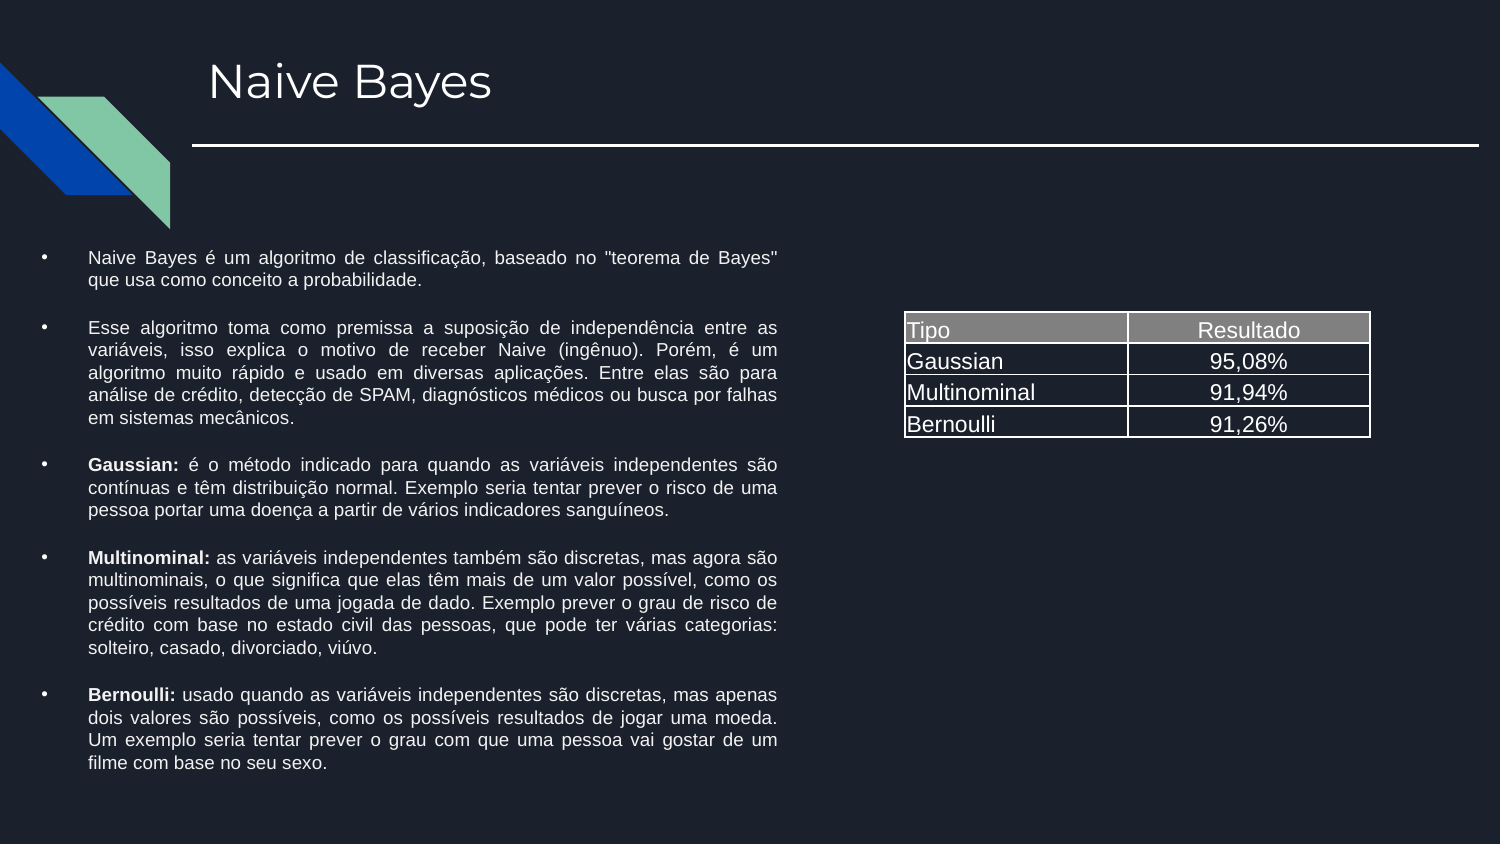

Naive Bayes
Naive Bayes é um algoritmo de classificação, baseado no "teorema de Bayes" que usa como conceito a probabilidade.
Esse algoritmo toma como premissa a suposição de independência entre as variáveis, isso explica o motivo de receber Naive (ingênuo). Porém, é um algoritmo muito rápido e usado em diversas aplicações. Entre elas são para análise de crédito, detecção de SPAM, diagnósticos médicos ou busca por falhas em sistemas mecânicos.
Gaussian: é o método indicado para quando as variáveis independentes são contínuas e têm distribuição normal. Exemplo seria tentar prever o risco de uma pessoa portar uma doença a partir de vários indicadores sanguíneos.
Multinominal: as variáveis independentes também são discretas, mas agora são multinominais, o que significa que elas têm mais de um valor possível, como os possíveis resultados de uma jogada de dado. Exemplo prever o grau de risco de crédito com base no estado civil das pessoas, que pode ter várias categorias: solteiro, casado, divorciado, viúvo.
Bernoulli: usado quando as variáveis independentes são discretas, mas apenas dois valores são possíveis, como os possíveis resultados de jogar uma moeda. Um exemplo seria tentar prever o grau com que uma pessoa vai gostar de um filme com base no seu sexo.
| Tipo | Resultado |
| --- | --- |
| Gaussian | 95,08% |
| Multinominal | 91,94% |
| Bernoulli | 91,26% |